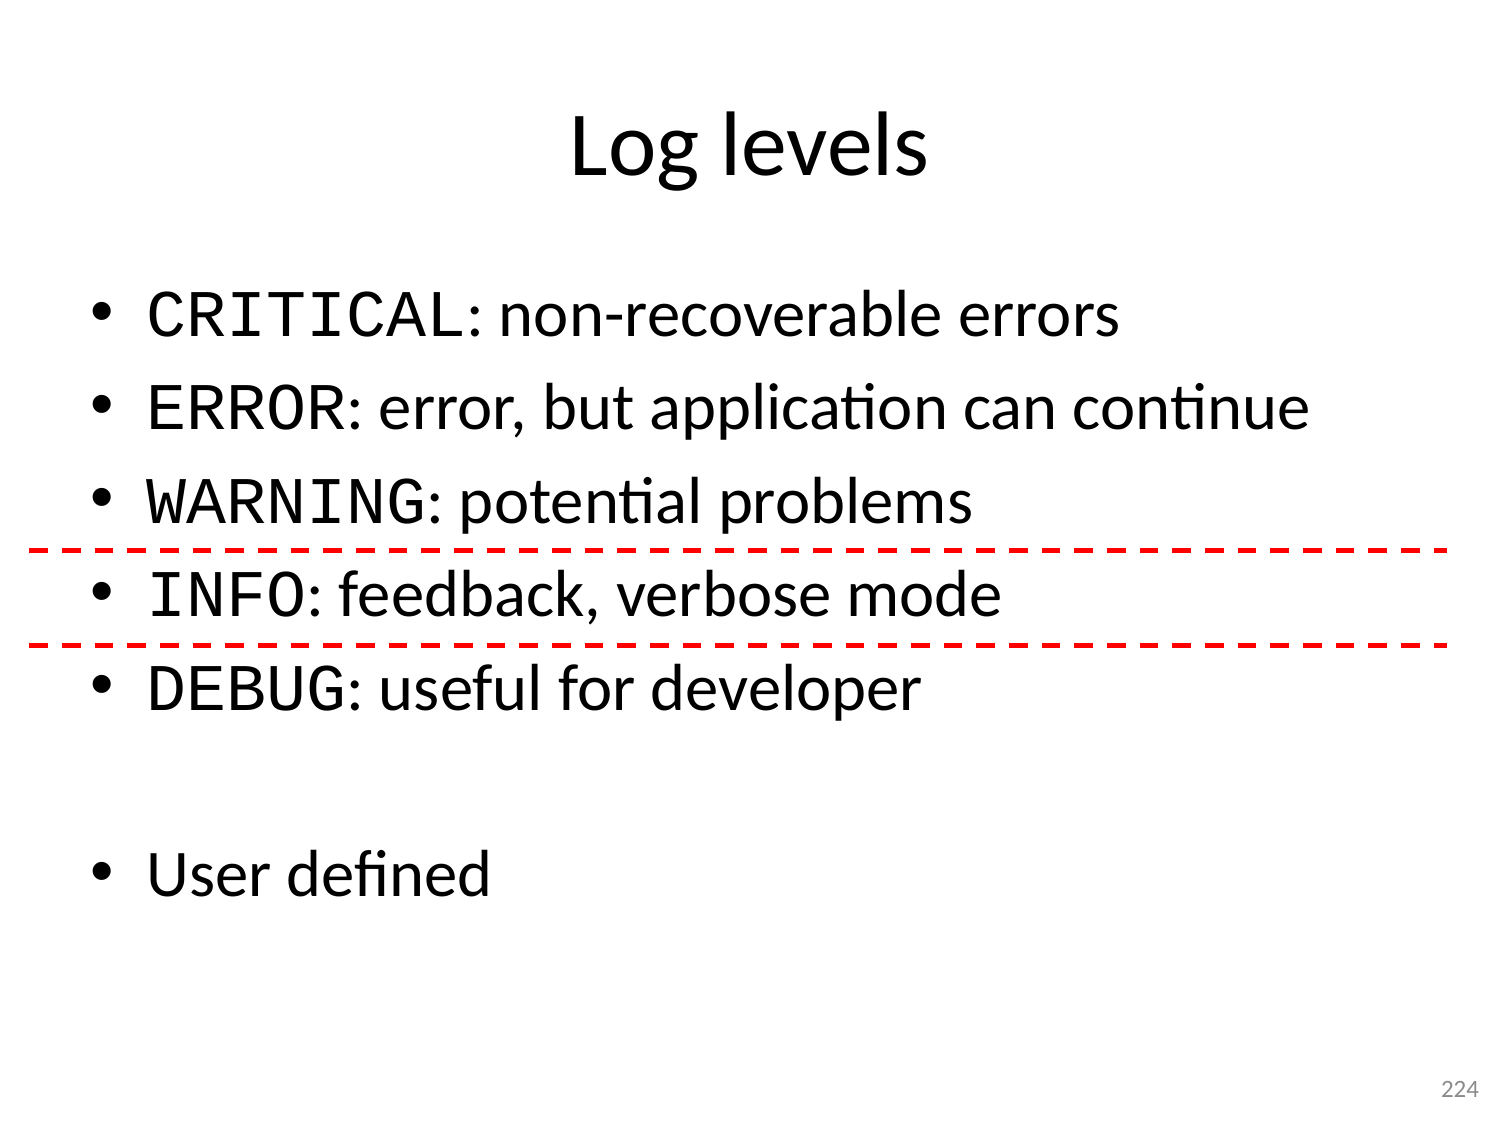

# Log levels
CRITICAL: non-recoverable errors
ERROR: error, but application can continue
WARNING: potential problems
INFO: feedback, verbose mode
DEBUG: useful for developer

User defined
224